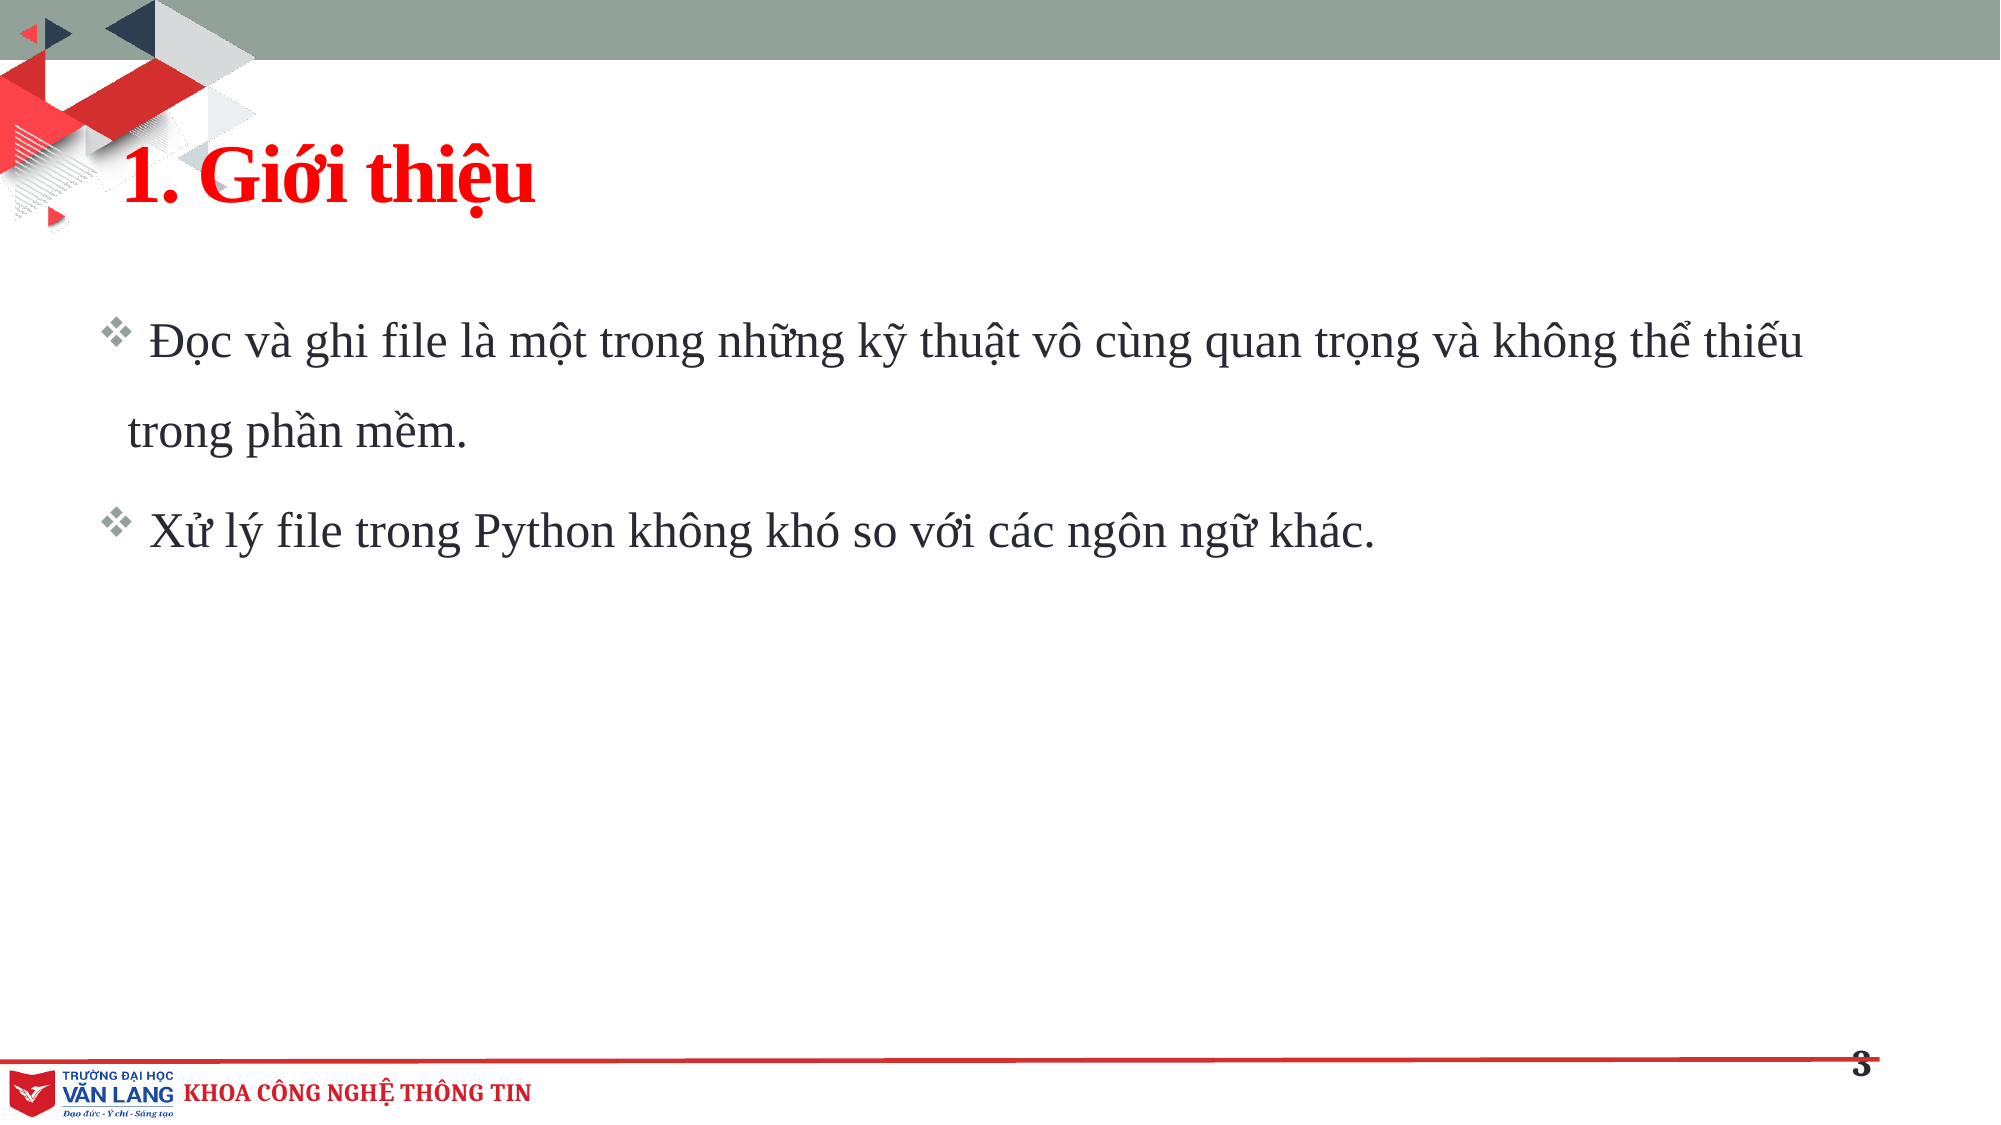

# 1. Giới thiệu
 Đọc và ghi file là một trong những kỹ thuật vô cùng quan trọng và không thể thiếu trong phần mềm.
 Xử lý file trong Python không khó so với các ngôn ngữ khác.